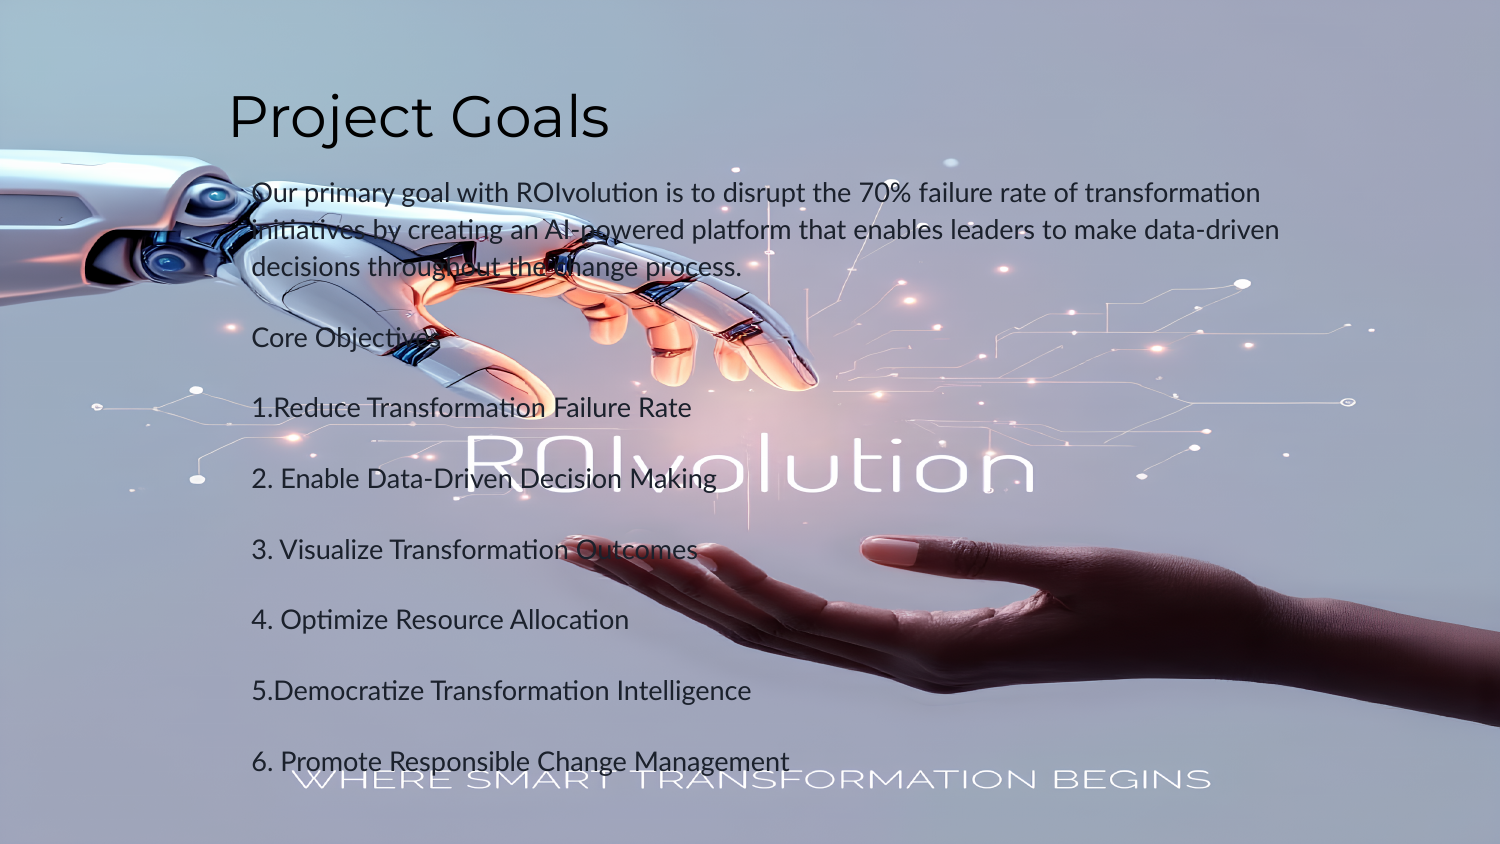

Project Goals
Our primary goal with ROIvolution is to disrupt the 70% failure rate of transformation initiatives by creating an AI-powered platform that enables leaders to make data-driven decisions throughout the change process.
Core Objectives
1.Reduce Transformation Failure Rate
2. Enable Data-Driven Decision Making
3. Visualize Transformation Outcomes
4. Optimize Resource Allocation
5.Democratize Transformation Intelligence
6. Promote Responsible Change Management